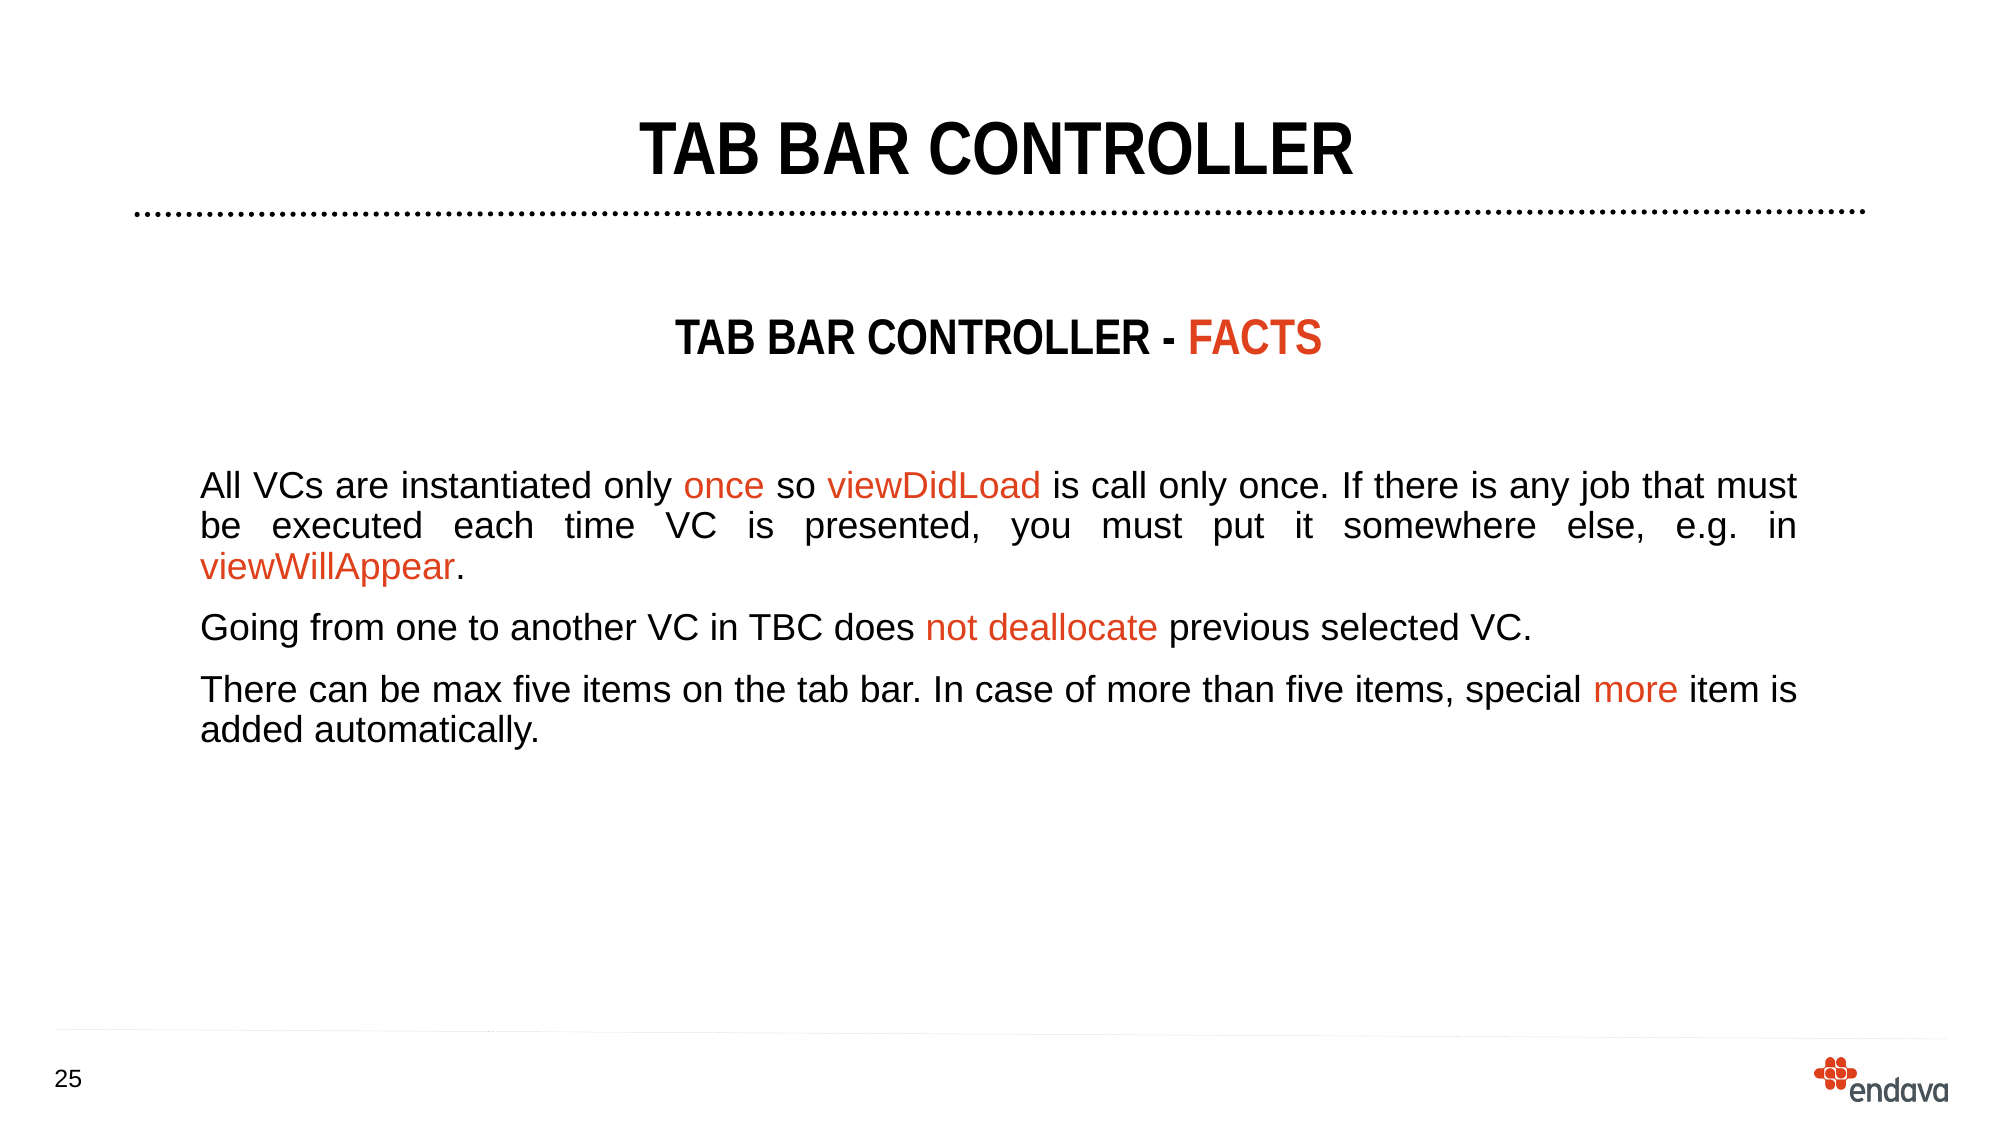

# TAB BAR Controller
TAB BAR controller - FACTS
All VCs are instantiated only once so viewDidLoad is call only once. If there is any job that must be executed each time VC is presented, you must put it somewhere else, e.g. in viewWillAppear.
Going from one to another VC in TBC does not deallocate previous selected VC.
There can be max five items on the tab bar. In case of more than five items, special more item is added automatically.